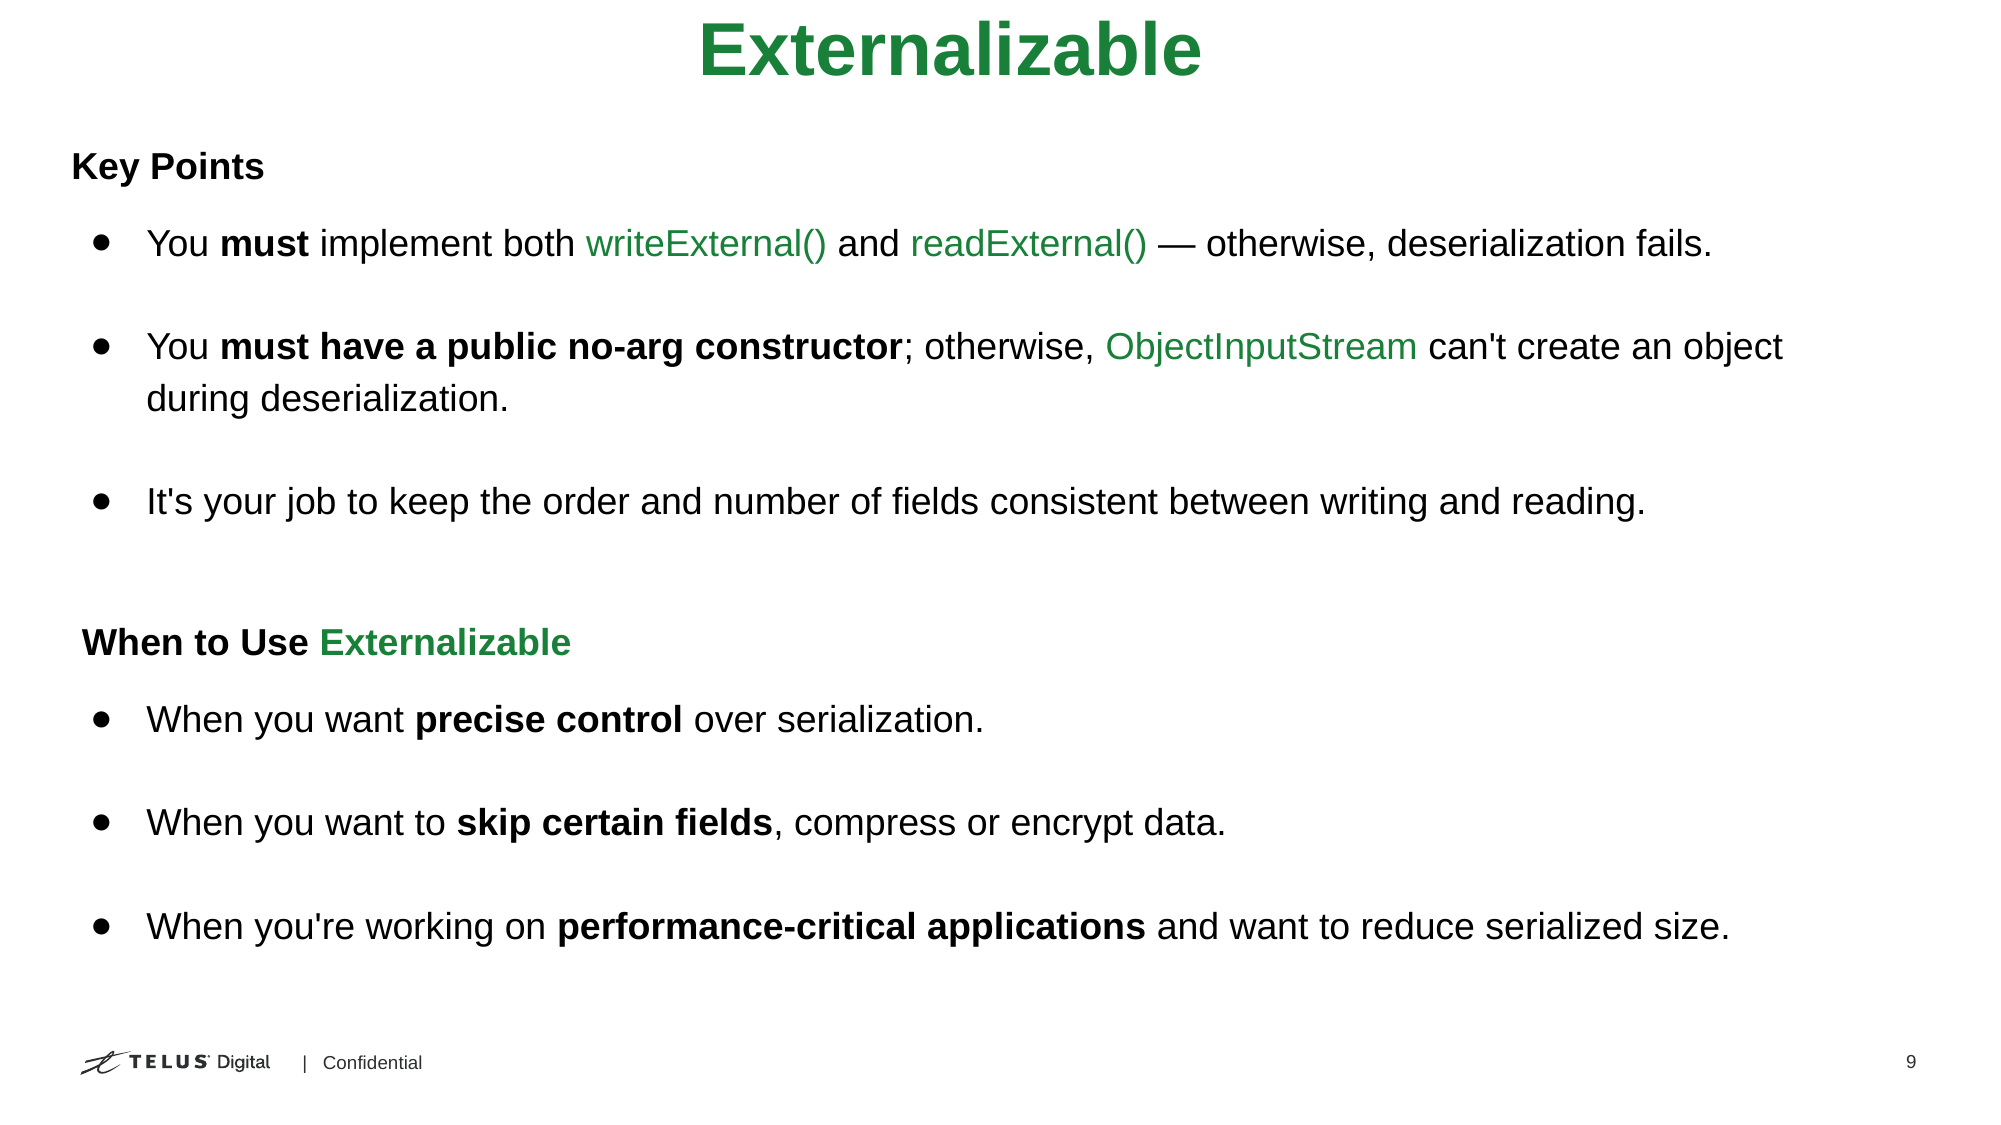

# Externalizable
Key Points
You must implement both writeExternal() and readExternal() — otherwise, deserialization fails.
You must have a public no-arg constructor; otherwise, ObjectInputStream can't create an object during deserialization.
It's your job to keep the order and number of fields consistent between writing and reading.
 When to Use Externalizable
When you want precise control over serialization.
When you want to skip certain fields, compress or encrypt data.
When you're working on performance-critical applications and want to reduce serialized size.